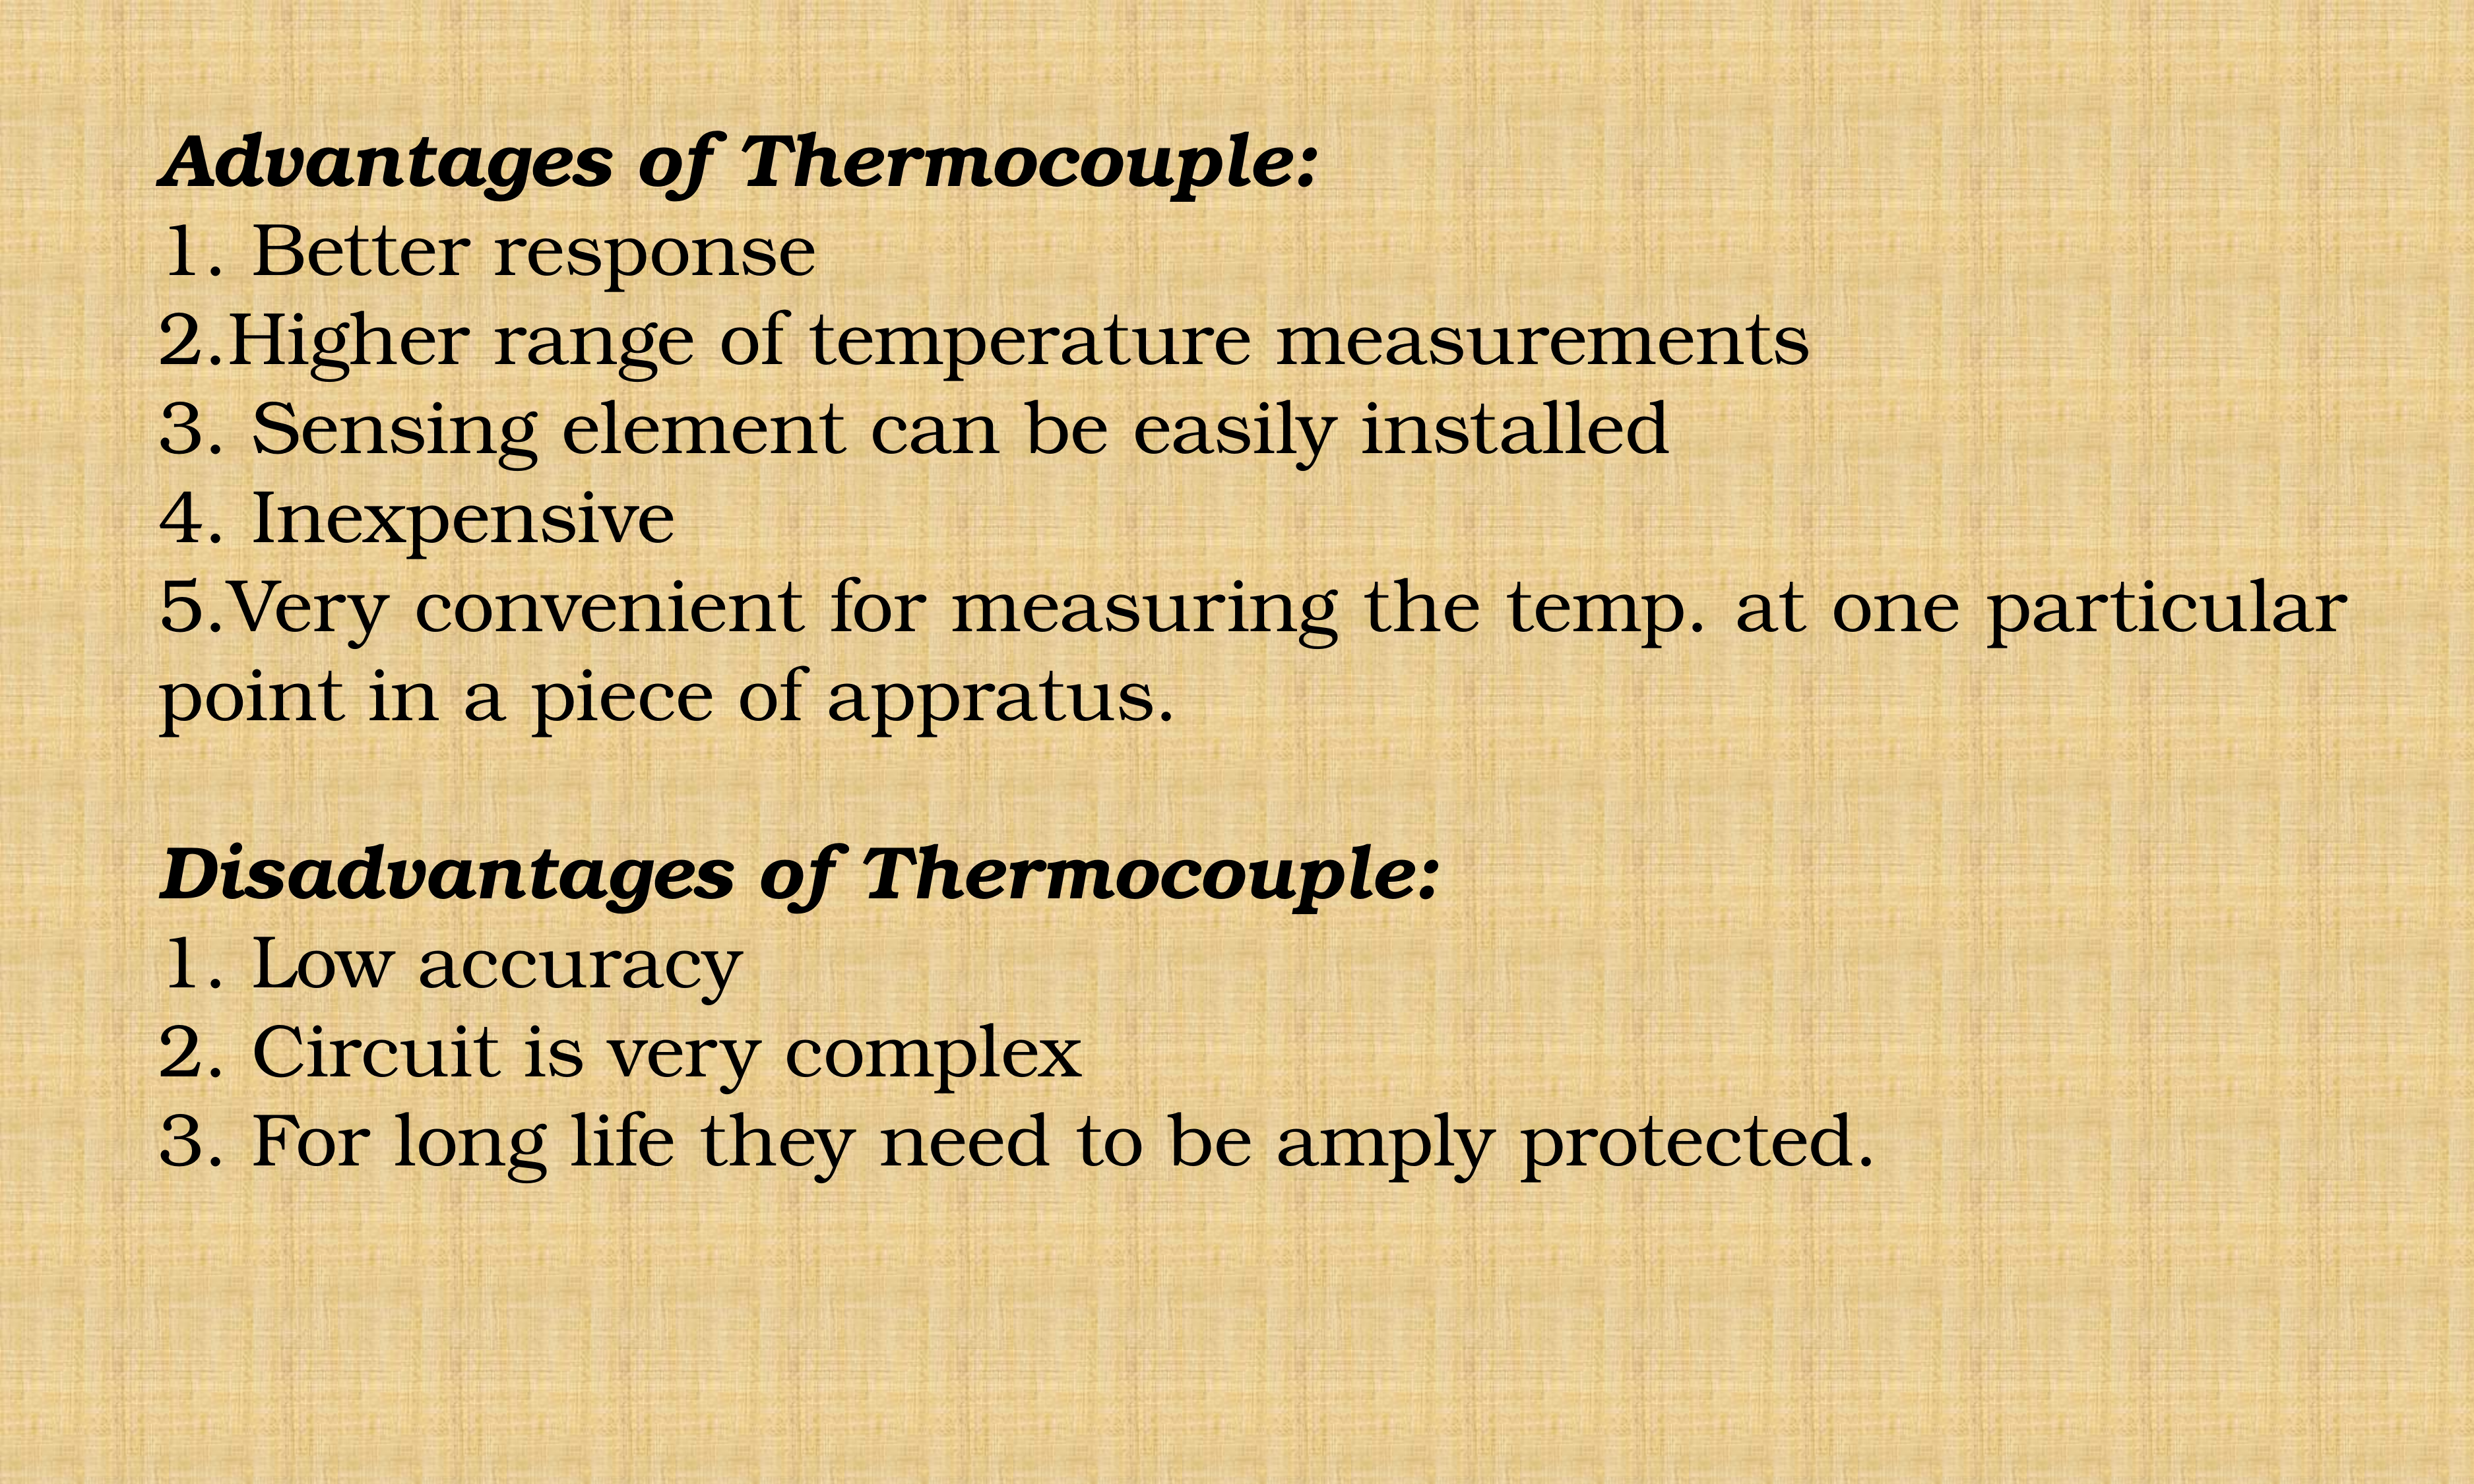

Advantages of Thermocouple:
1. Better response
2.Higher range of temperature measurements
3. Sensing element can be easily installed
4. Inexpensive
5.Very convenient for measuring the temp. at one particular point in a piece of appratus.

Disadvantages of Thermocouple:
1. Low accuracy
2. Circuit is very complex
3. For long life they need to be amply protected.